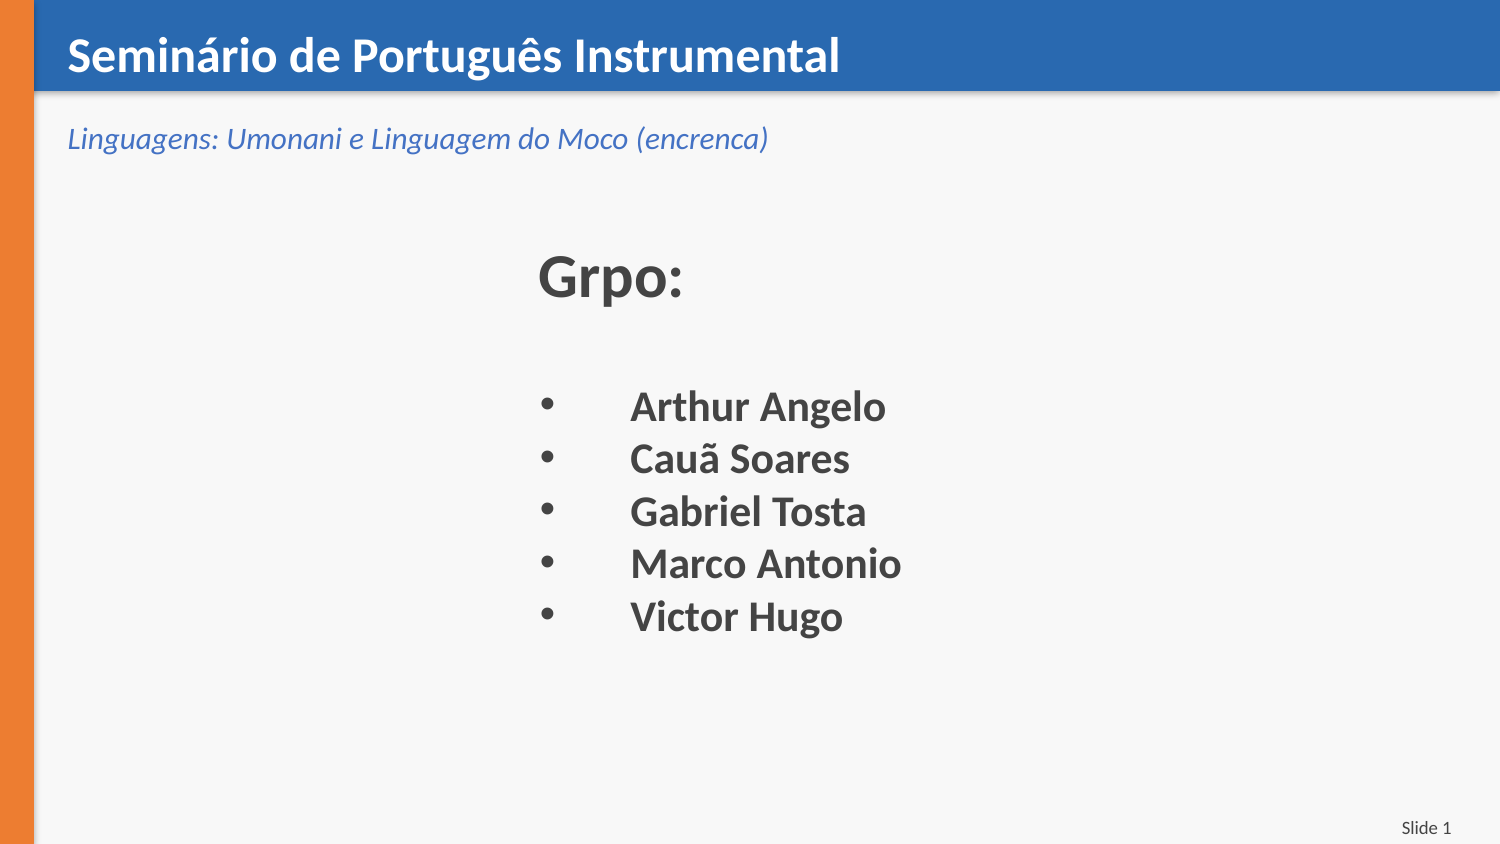

Seminário de Português Instrumental
Linguagens: Umonani e Linguagem do Moco (encrenca)

Grpo:

Arthur Angelo
Cauã Soares
Gabriel Tosta
Marco Antonio
Victor Hugo
Slide 1